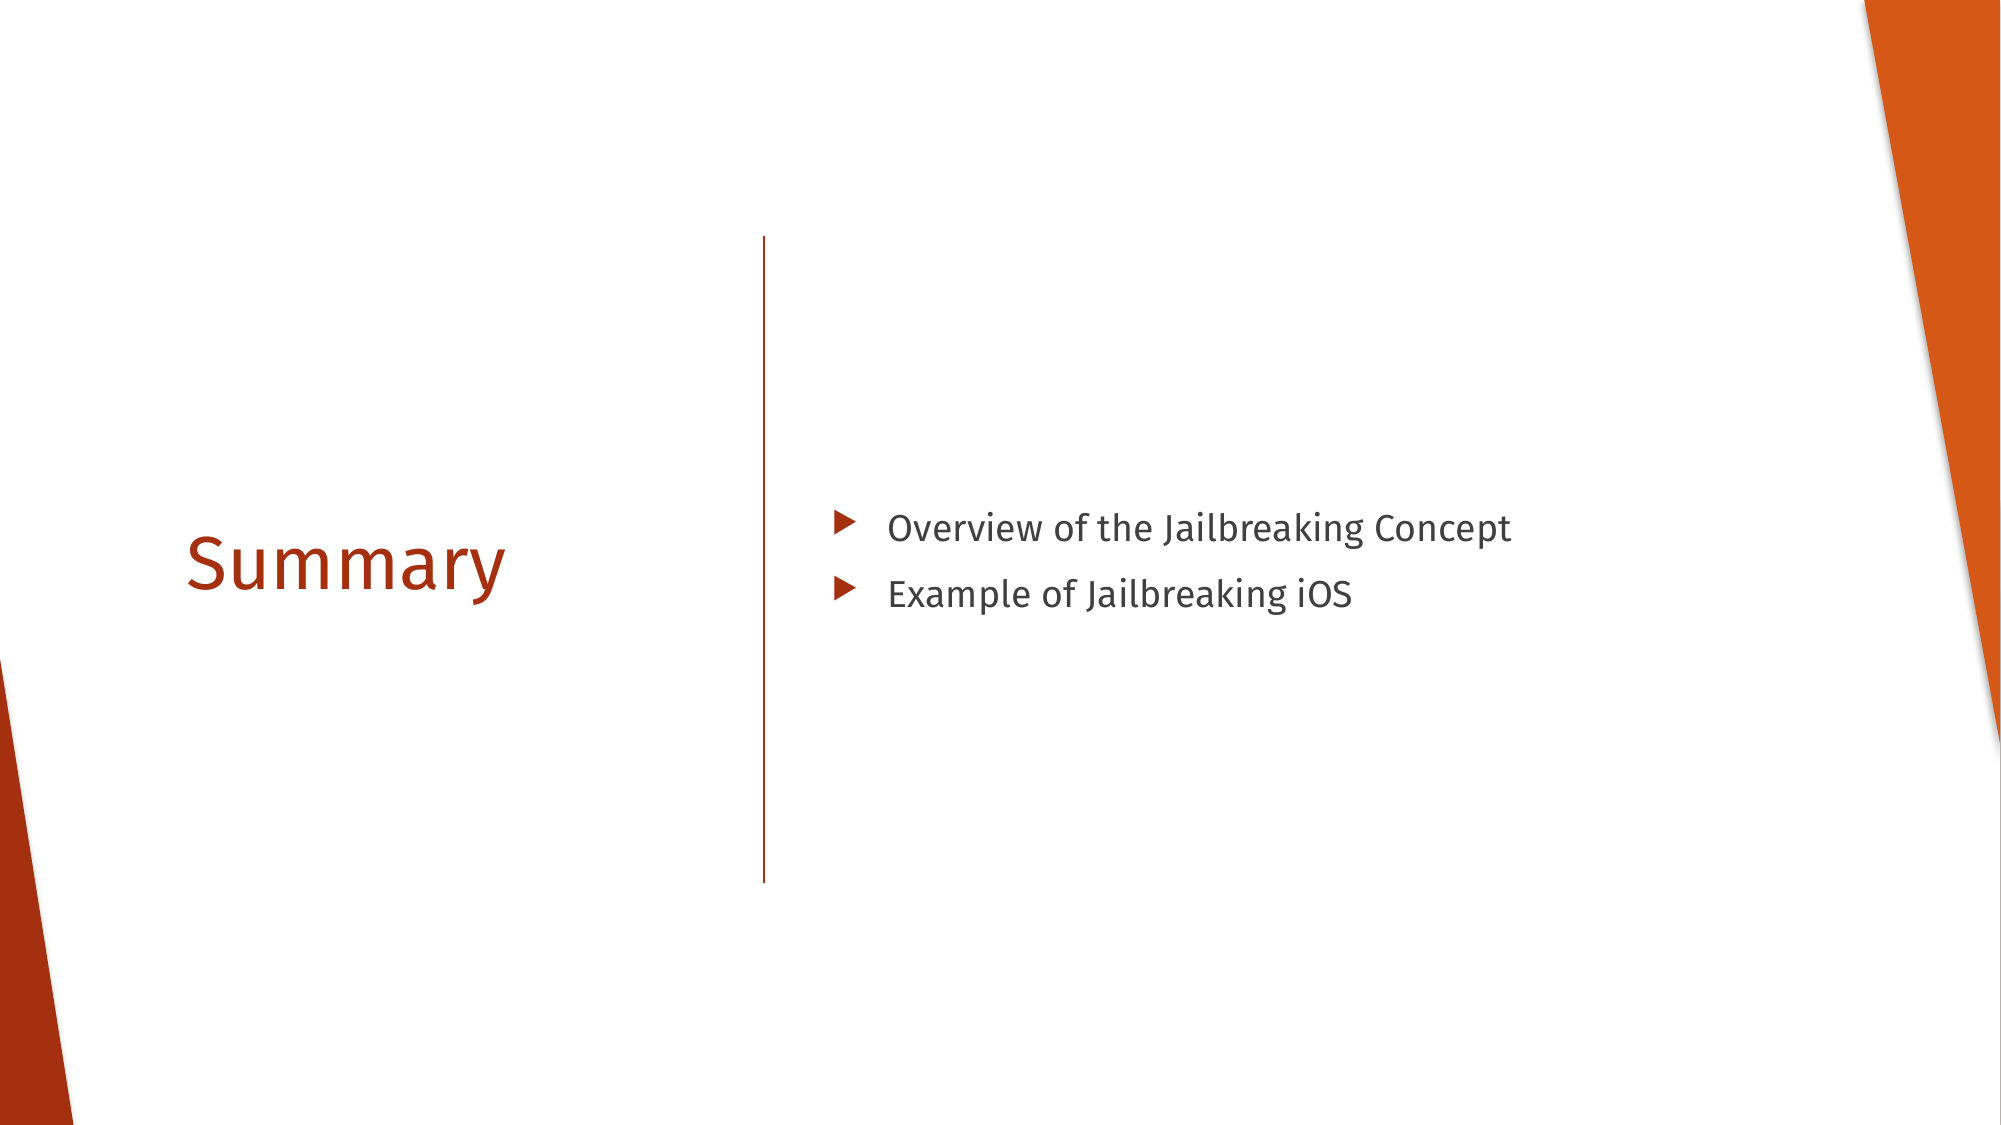

Overview of the Jailbreaking Concept
Example of Jailbreaking iOS
# Summary